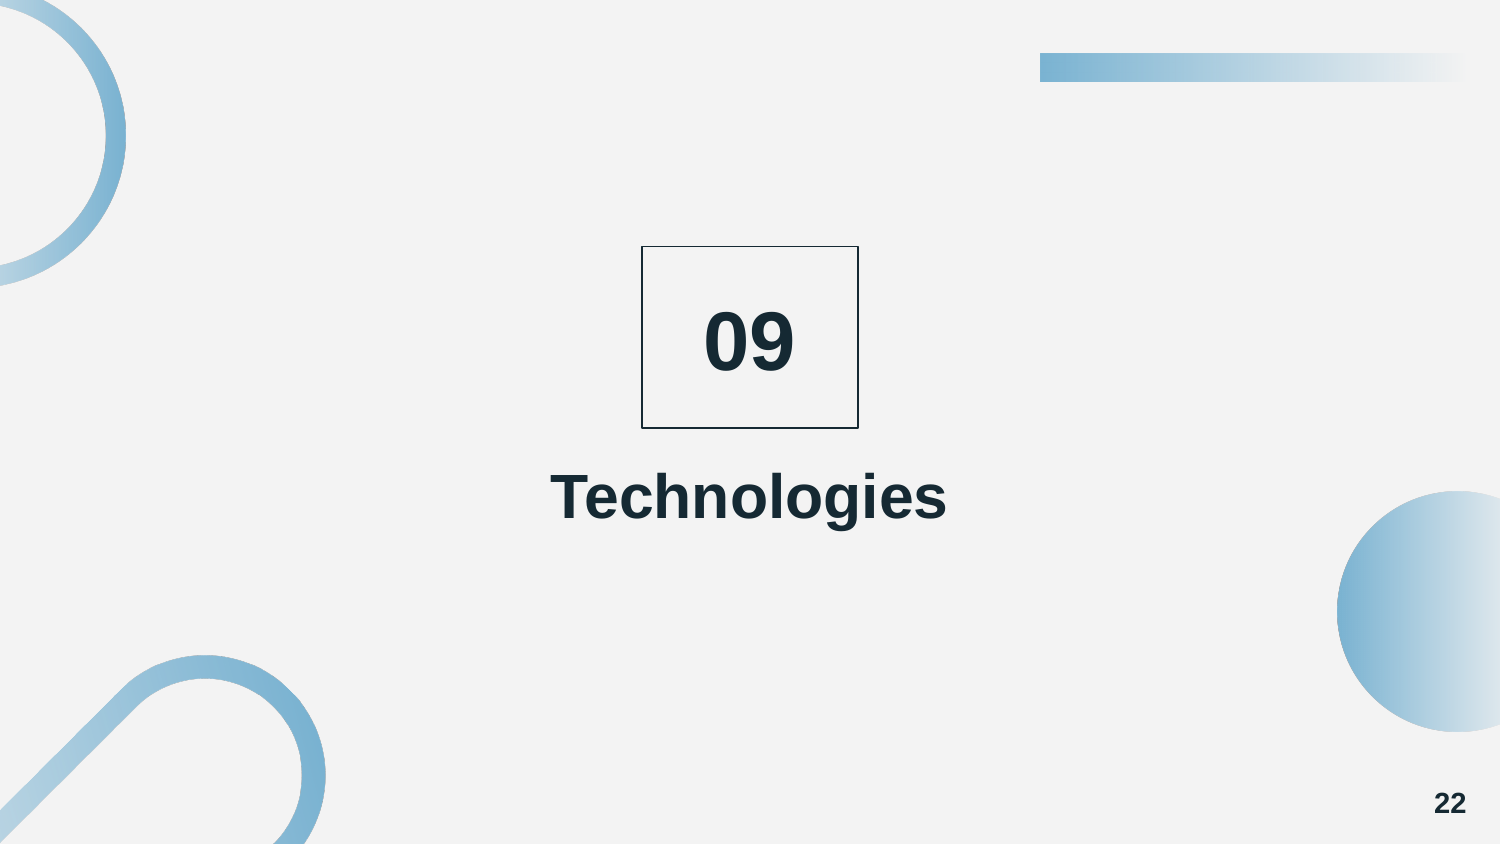

01
02
03
09
04
# Technologies
05
06
07
22
08